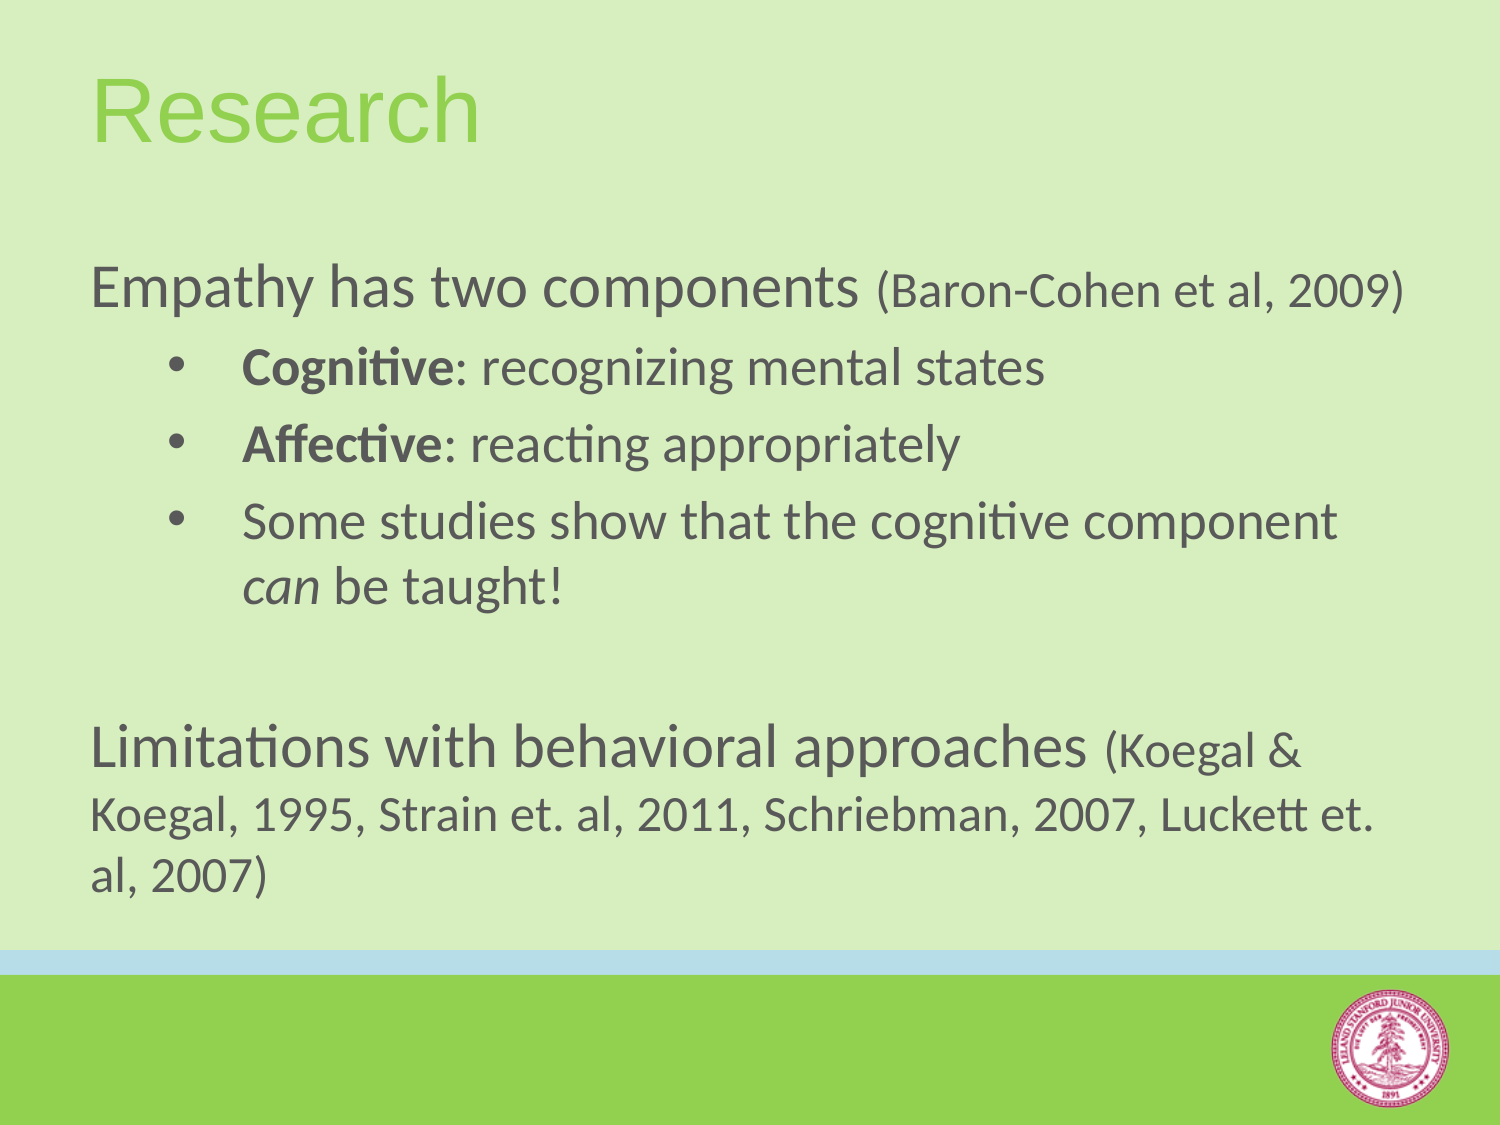

# Research
Empathy has two components (Baron-Cohen et al, 2009)
Cognitive: recognizing mental states
Affective: reacting appropriately
Some studies show that the cognitive component can be taught!

Limitations with behavioral approaches (Koegal & Koegal, 1995, Strain et. al, 2011, Schriebman, 2007, Luckett et. al, 2007)